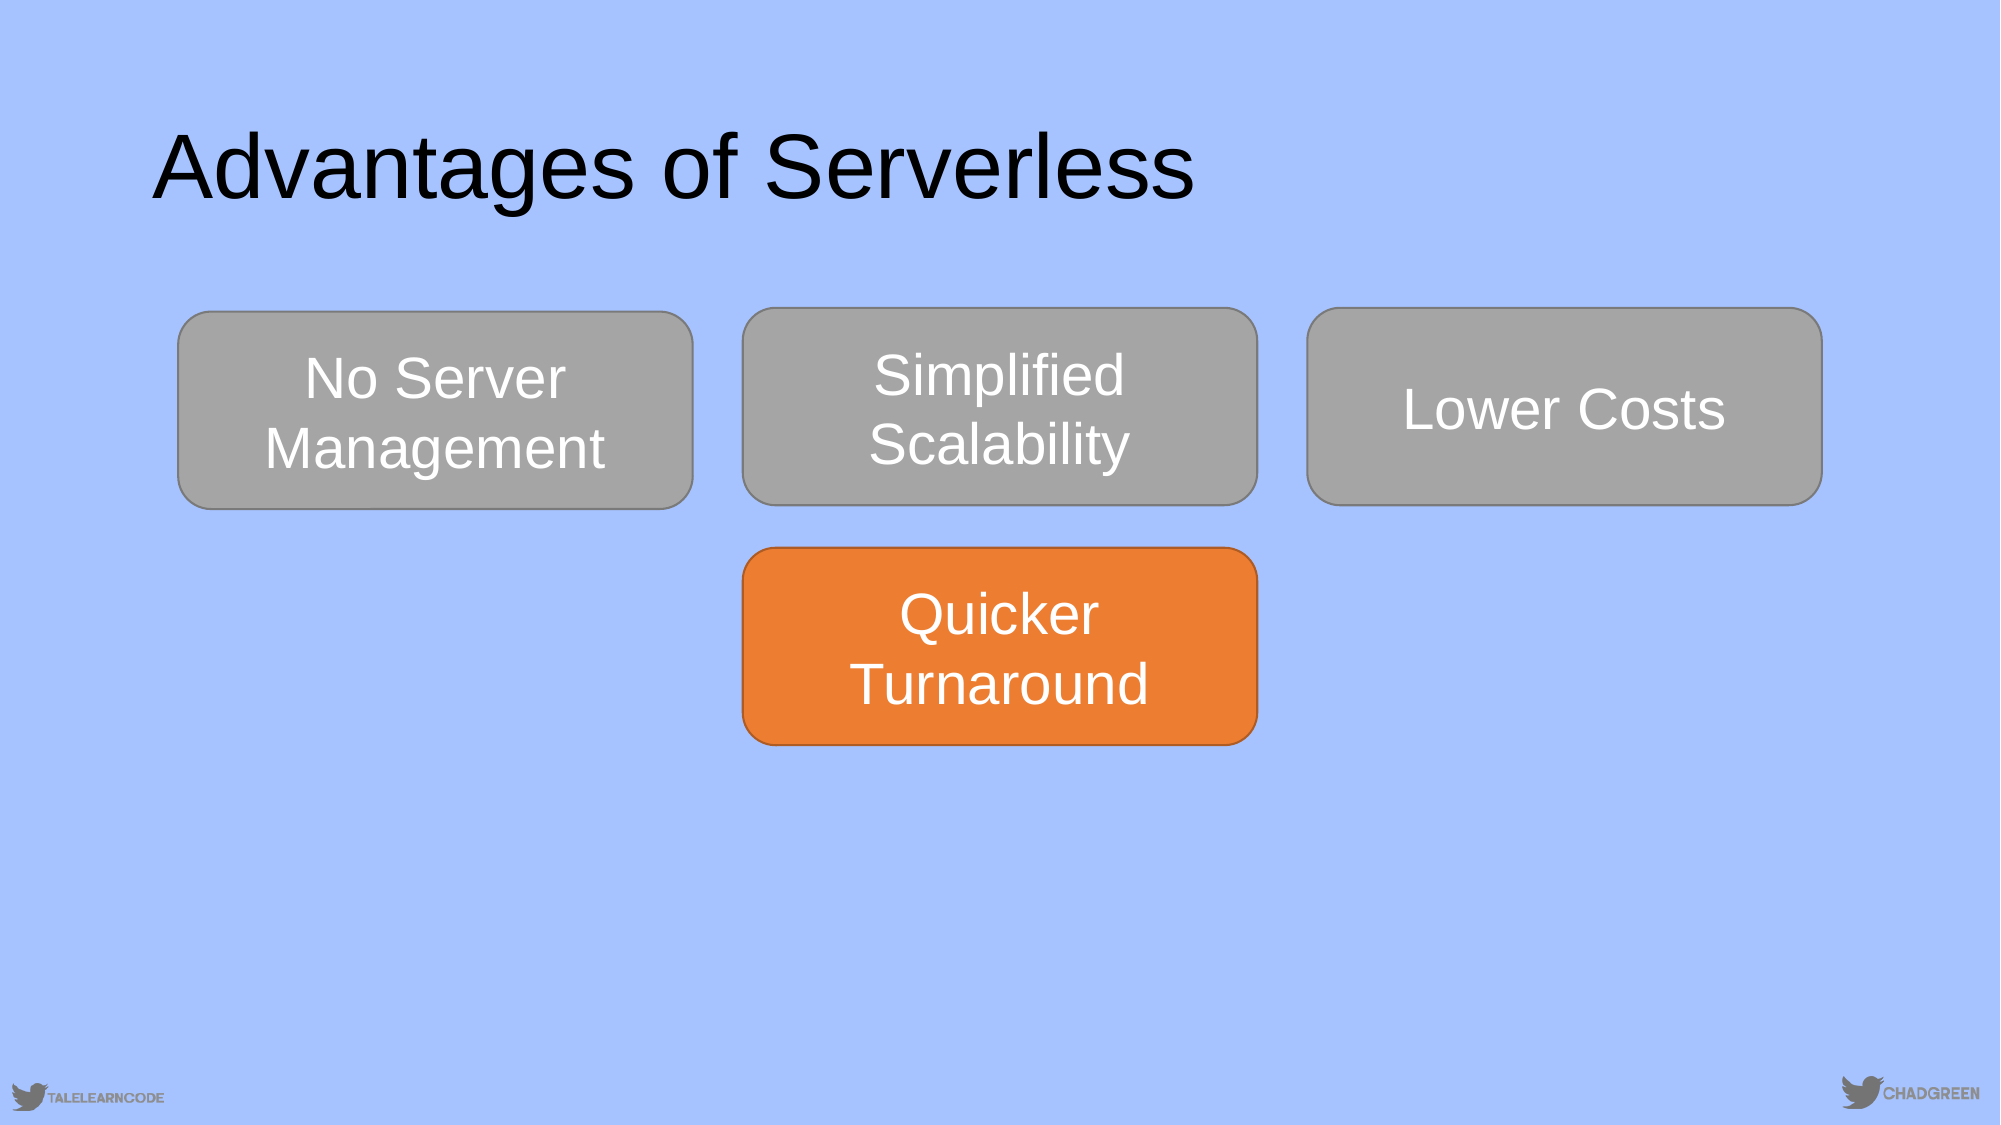

# Advantages of Serverless
Lower Costs
Simplified Scalability
No Server Management
Quicker Turnaround